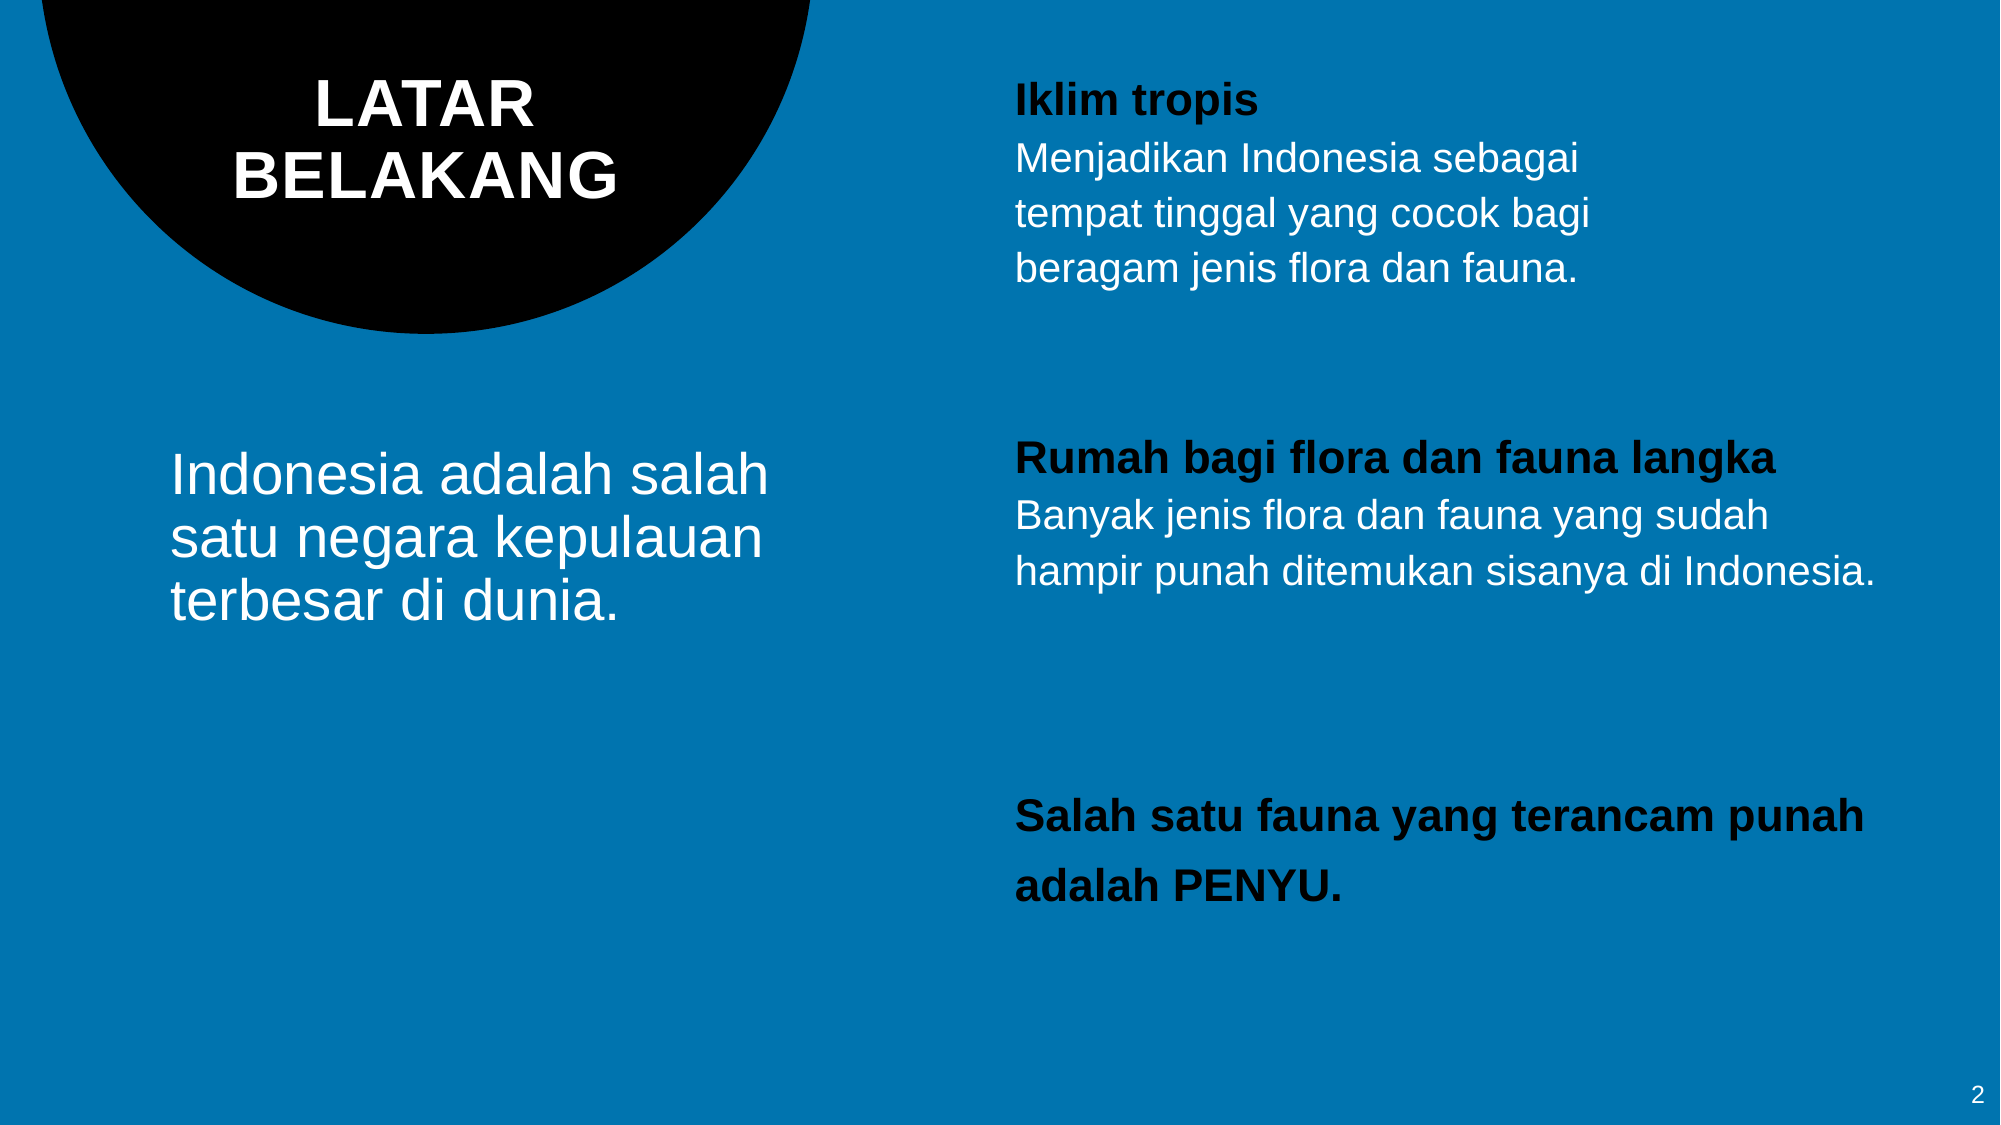

# LATAR BELAKANG

Iklim tropis
Menjadikan Indonesia sebagai
tempat tinggal yang cocok bagi
beragam jenis flora dan fauna.
Rumah bagi flora dan fauna langka
Banyak jenis flora dan fauna yang sudah
hampir punah ditemukan sisanya di Indonesia.
Indonesia adalah salah satu negara kepulauan terbesar di dunia.
Salah satu fauna yang terancam punah
adalah PENYU.
2